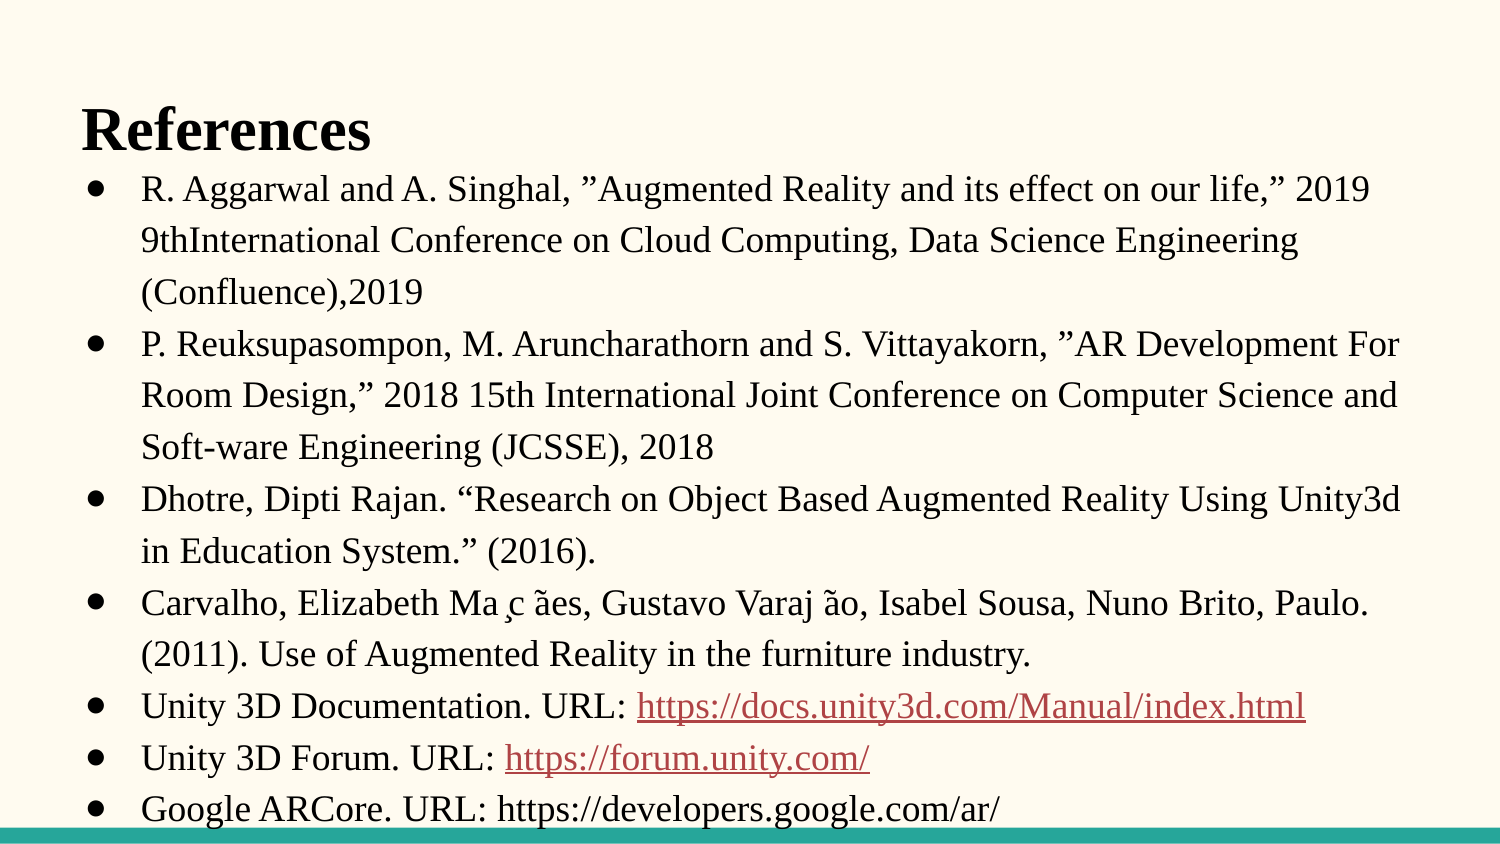

References
R. Aggarwal and A. Singhal, ”Augmented Reality and its effect on our life,” 2019 9thInternational Conference on Cloud Computing, Data Science Engineering (Confluence),2019
P. Reuksupasompon, M. Aruncharathorn and S. Vittayakorn, ”AR Development For Room Design,” 2018 15th International Joint Conference on Computer Science and Soft-ware Engineering (JCSSE), 2018
Dhotre, Dipti Rajan. “Research on Object Based Augmented Reality Using Unity3d in Education System.” (2016).
Carvalho, Elizabeth Ma ̧c ̃aes, Gustavo Varaj ̃ao, Isabel Sousa, Nuno Brito, Paulo.(2011). Use of Augmented Reality in the furniture industry.
Unity 3D Documentation. URL: https://docs.unity3d.com/Manual/index.html
Unity 3D Forum. URL: https://forum.unity.com/
Google ARCore. URL: https://developers.google.com/ar/